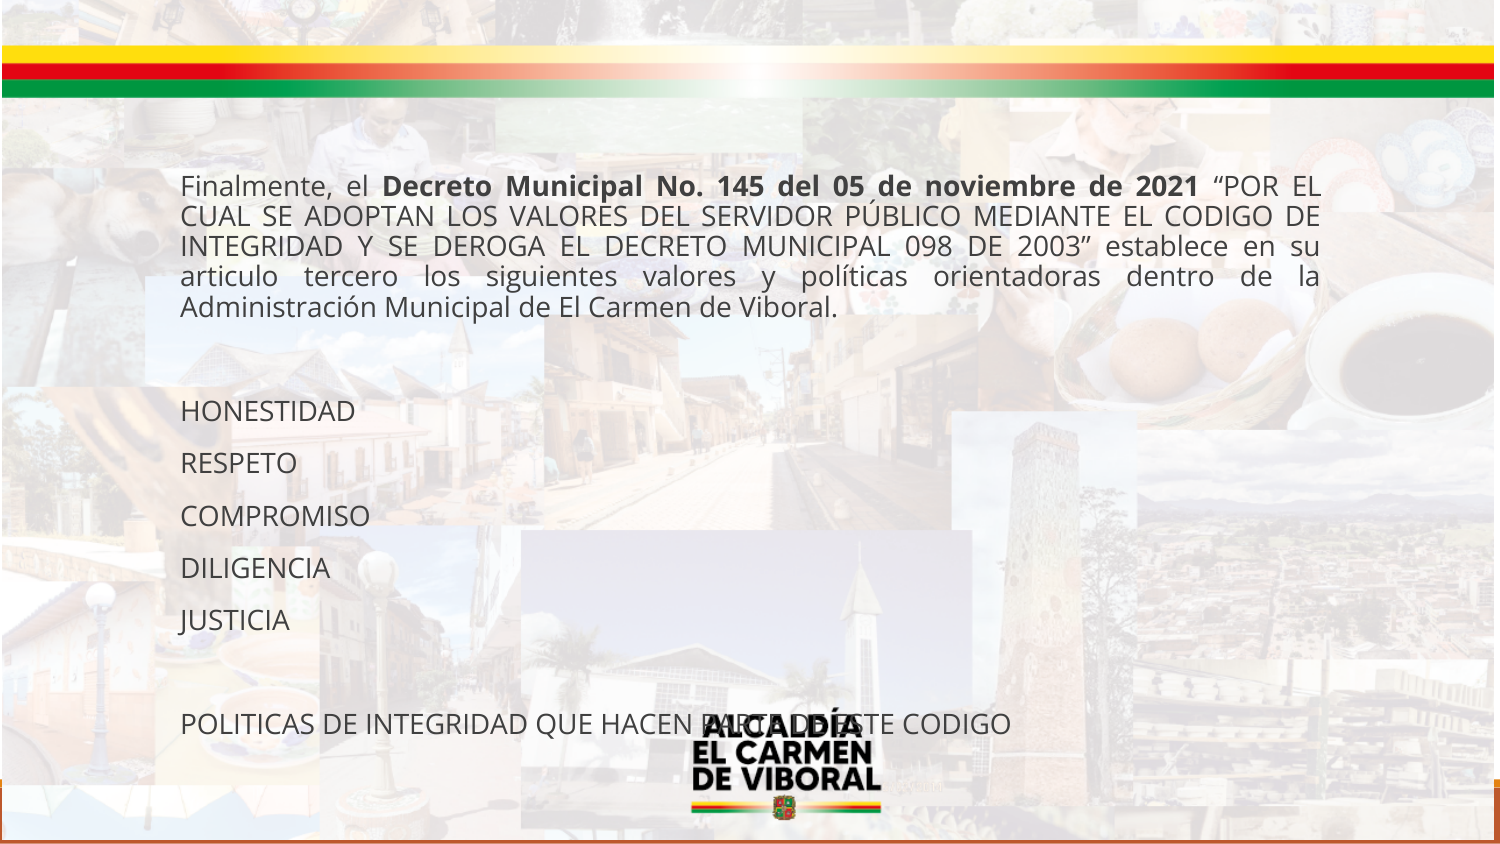

Finalmente, el Decreto Municipal No. 145 del 05 de noviembre de 2021 “POR EL CUAL SE ADOPTAN LOS VALORES DEL SERVIDOR PÚBLICO MEDIANTE EL CODIGO DE INTEGRIDAD Y SE DEROGA EL DECRETO MUNICIPAL 098 DE 2003” establece en su articulo tercero los siguientes valores y políticas orientadoras dentro de la Administración Municipal de El Carmen de Viboral.

HONESTIDAD
RESPETO
COMPROMISO
DILIGENCIA
JUSTICIA

POLITICAS DE INTEGRIDAD QUE HACEN PARTE DE ESTE CODIGO